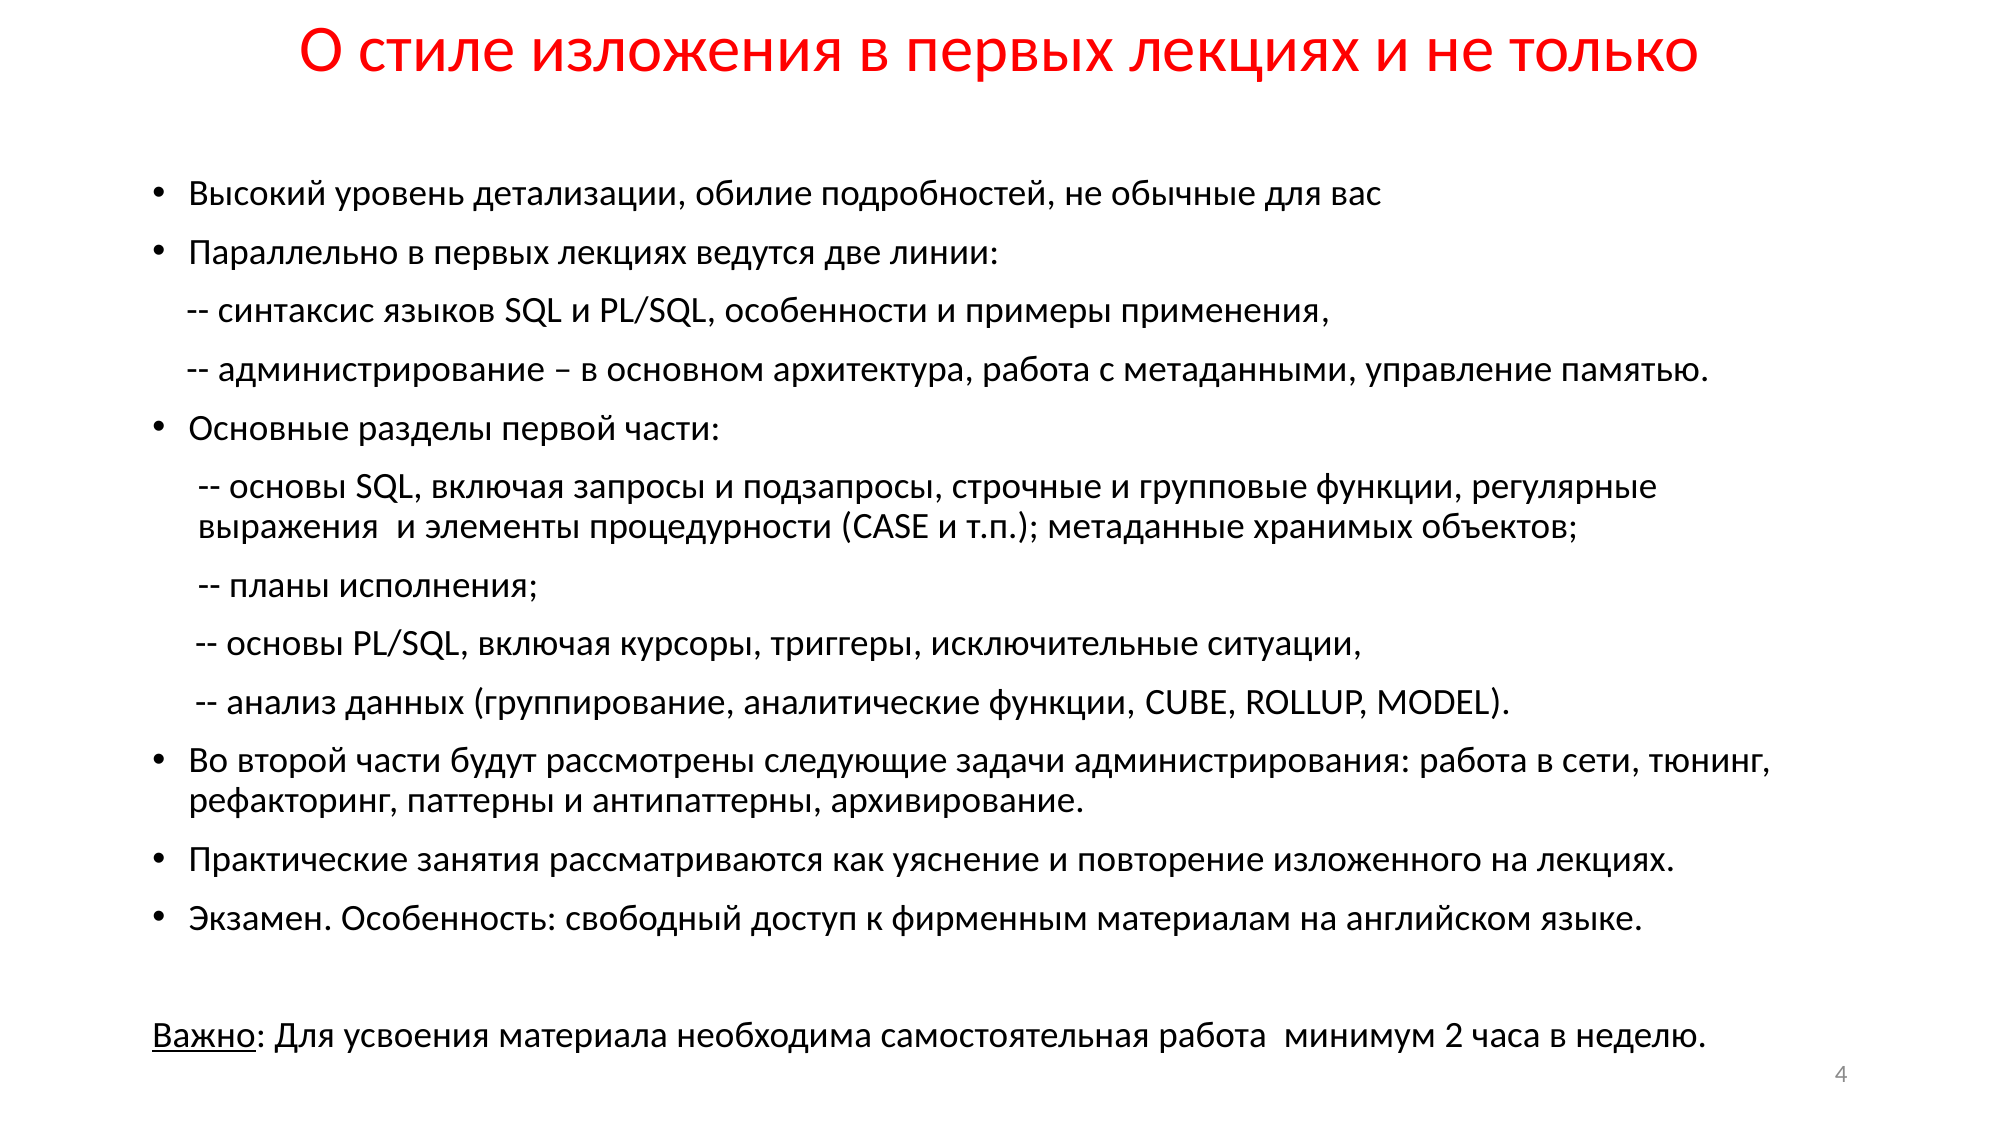

# О стиле изложения в первых лекциях и не только
Высокий уровень детализации, обилие подробностей, не обычные для вас
Параллельно в первых лекциях ведутся две линии:
    -- синтаксис языков SQL и PL/SQL, особенности и примеры применения,
    -- администрирование – в основном архитектура, работа с метаданными, управление памятью.
Основные разделы первой части:
-- основы SQL, включая запросы и подзапросы, строчные и групповые функции, регулярные       выражения  и элементы процедурности (CASE и т.п.); метаданные хранимых объектов;
-- планы исполнения;
     -- основы PL/SQL, включая курсоры, триггеры, исключительные ситуации,
     -- анализ данных (группирование, аналитические функции, CUBE, ROLLUP, MODEL).
Во второй части будут рассмотрены следующие задачи администрирования: работа в сети, тюнинг, рефакторинг, паттерны и антипаттерны, архивирование.
Практические занятия рассматриваются как уяснение и повторение изложенного на лекциях.
Экзамен. Особенность: свободный доступ к фирменным материалам на английском языке.

Важно: Для усвоения материала необходима самостоятельная работа  минимум 2 часа в неделю.

4